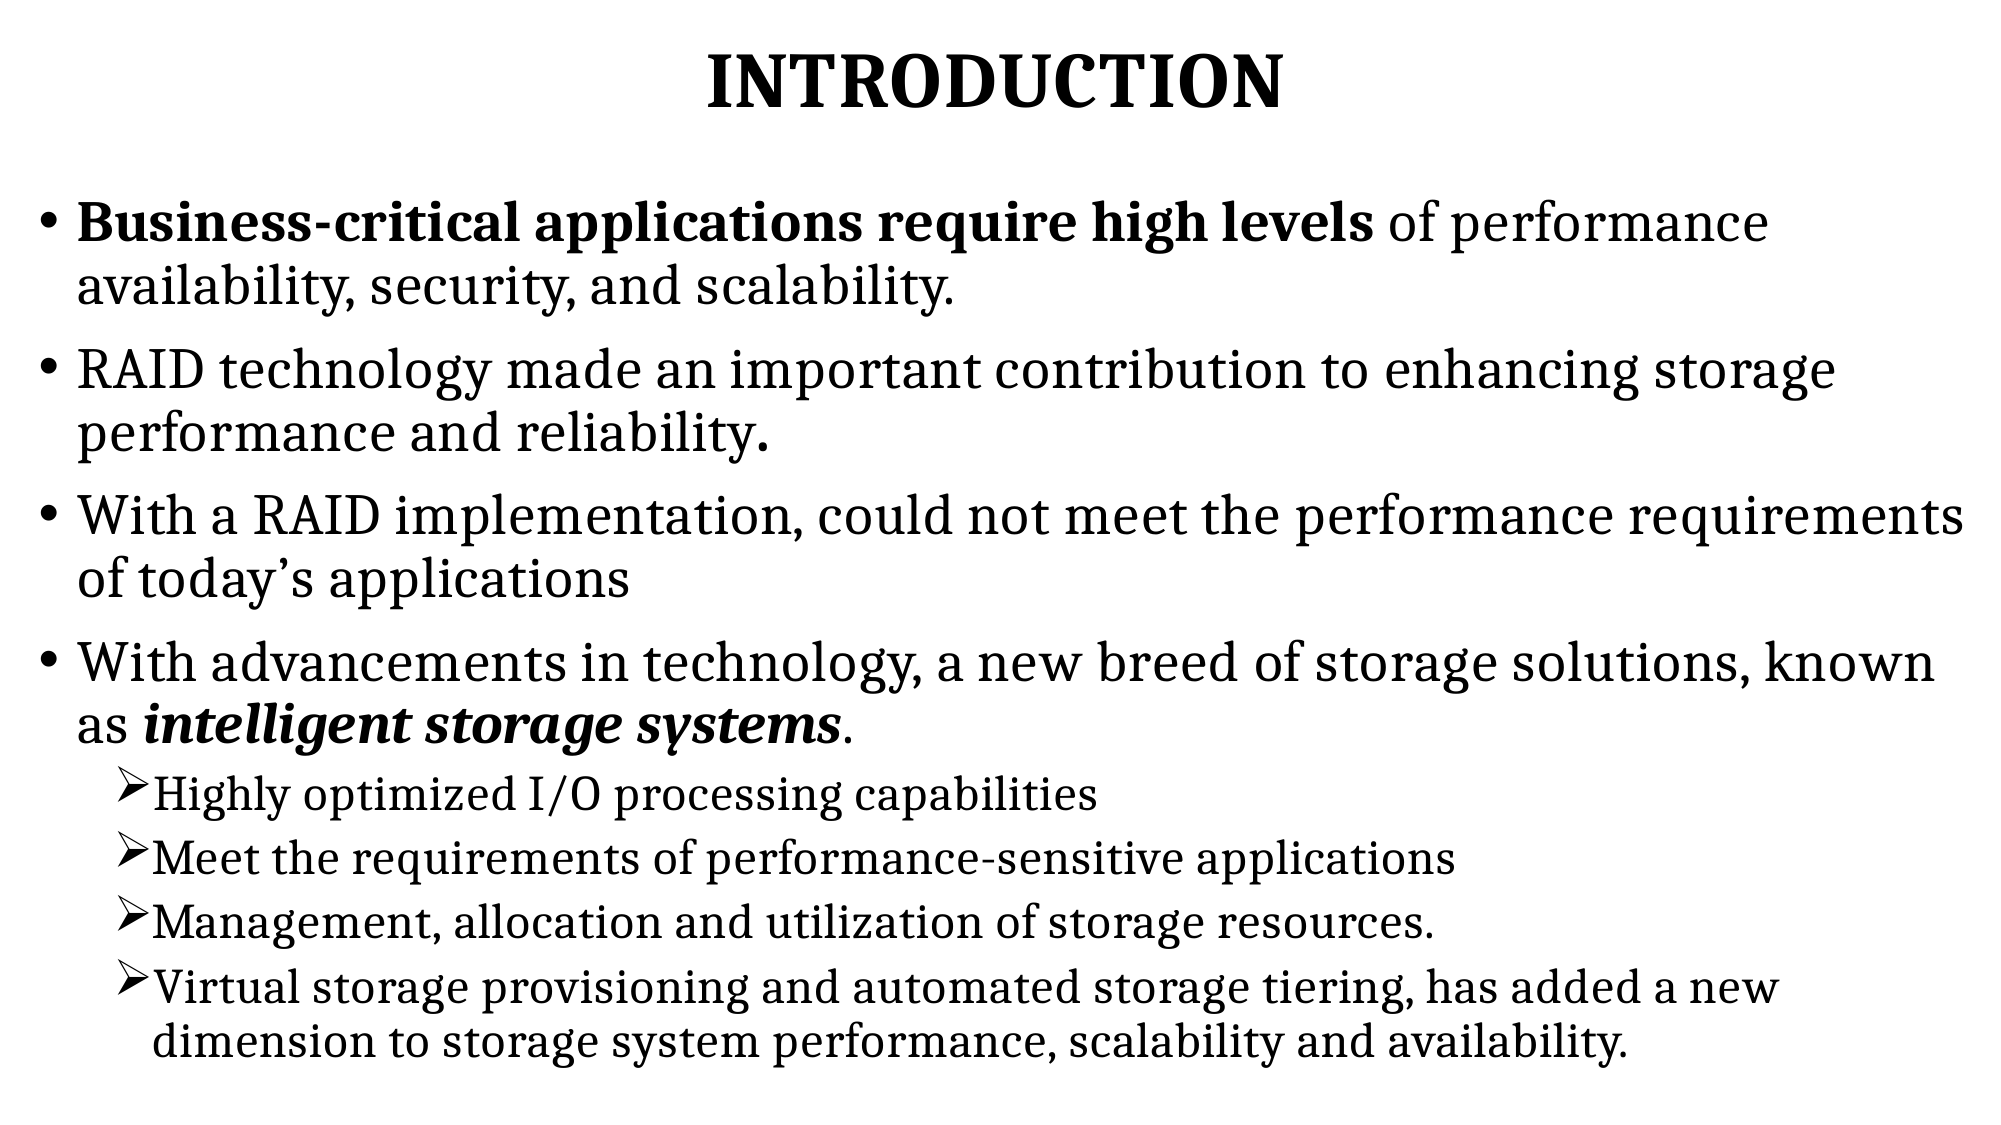

# INTRODUCTION
Business-critical applications require high levels of performance availability, security, and scalability.
RAID technology made an important contribution to enhancing storage performance and reliability.
With a RAID implementation, could not meet the performance requirements of today’s applications
With advancements in technology, a new breed of storage solutions, known as intelligent storage systems.
Highly optimized I/O processing capabilities
Meet the requirements of performance-sensitive applications
Management, allocation and utilization of storage resources.
Virtual storage provisioning and automated storage tiering, has added a new dimension to storage system performance, scalability and availability.